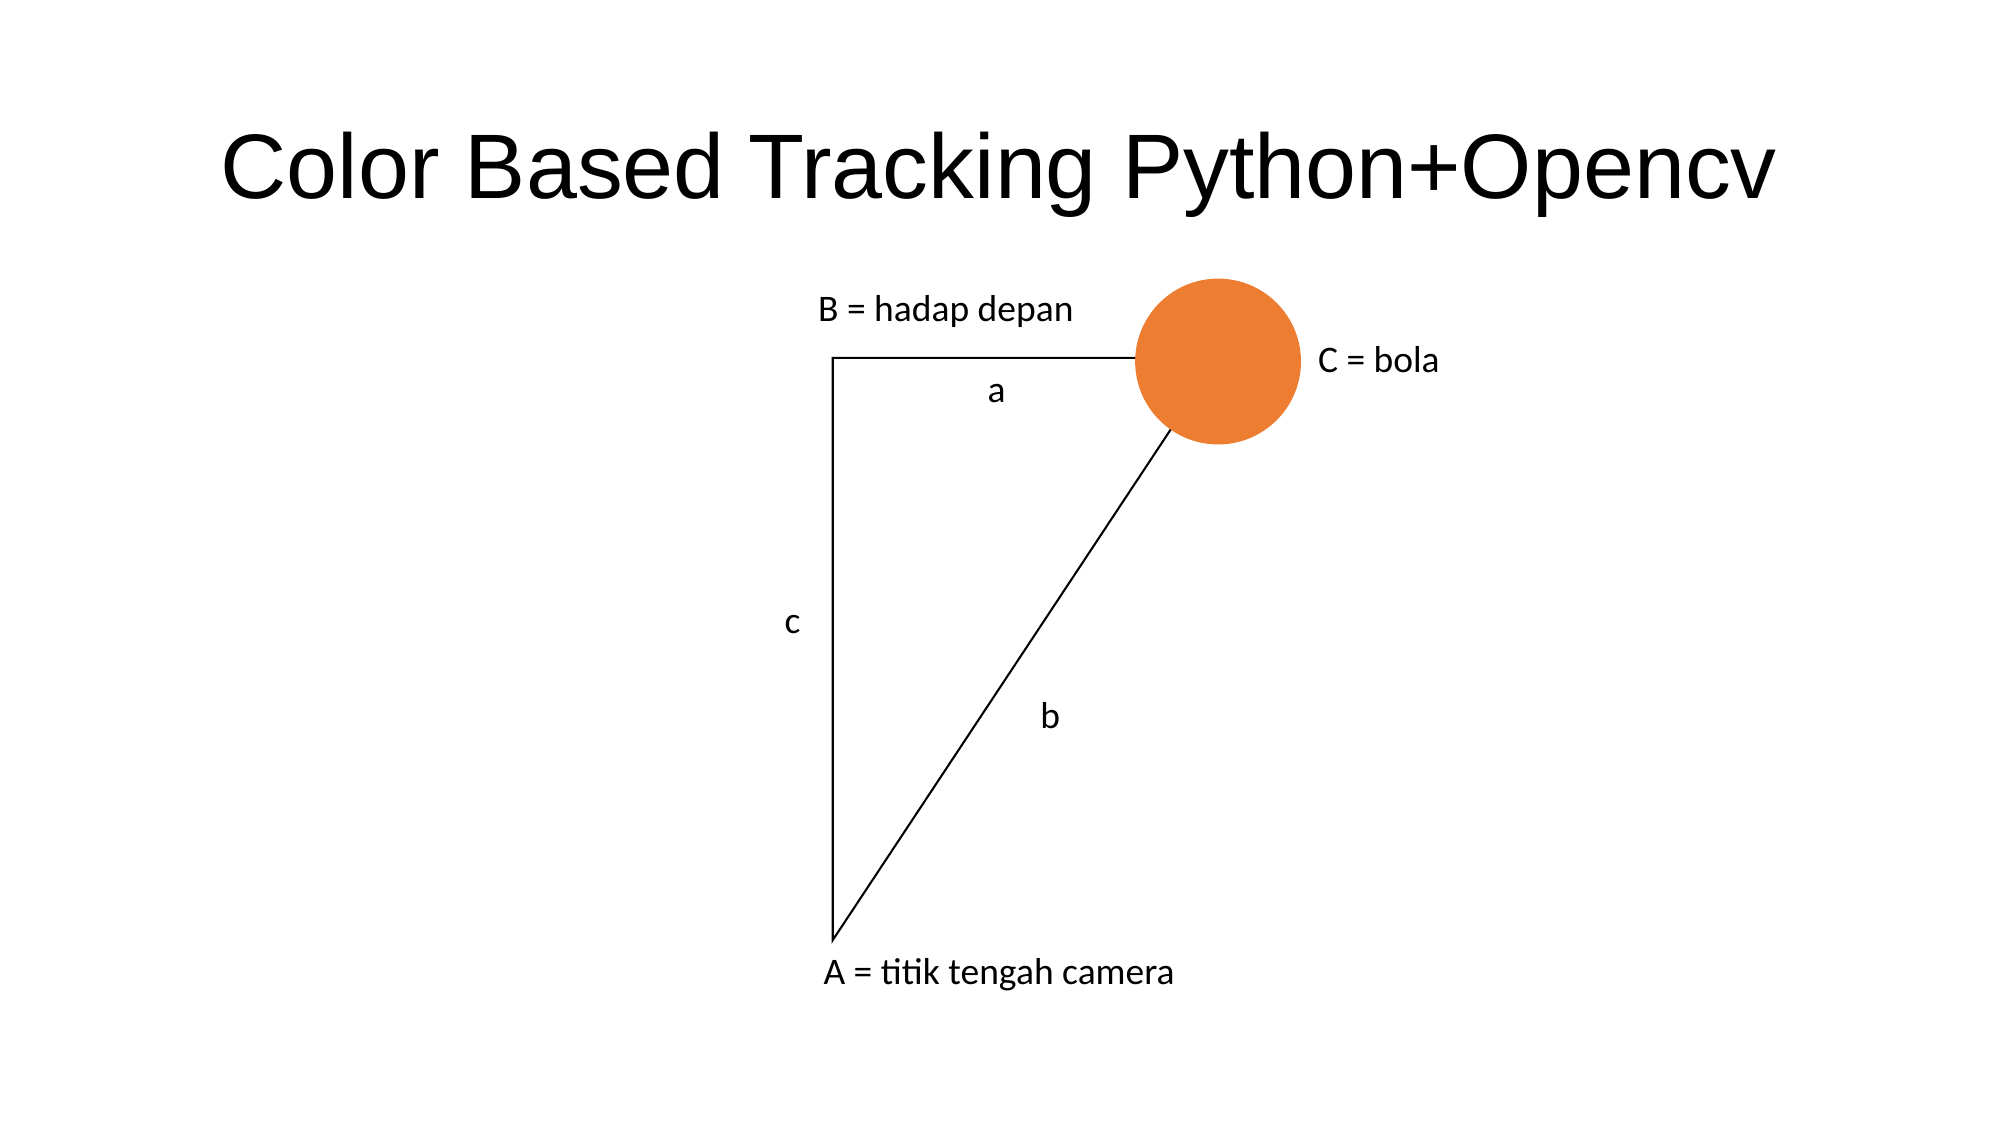

# Color Based Tracking Python+Opencv
B = hadap depan

C = bola

a
c
b
A = titik tengah camera